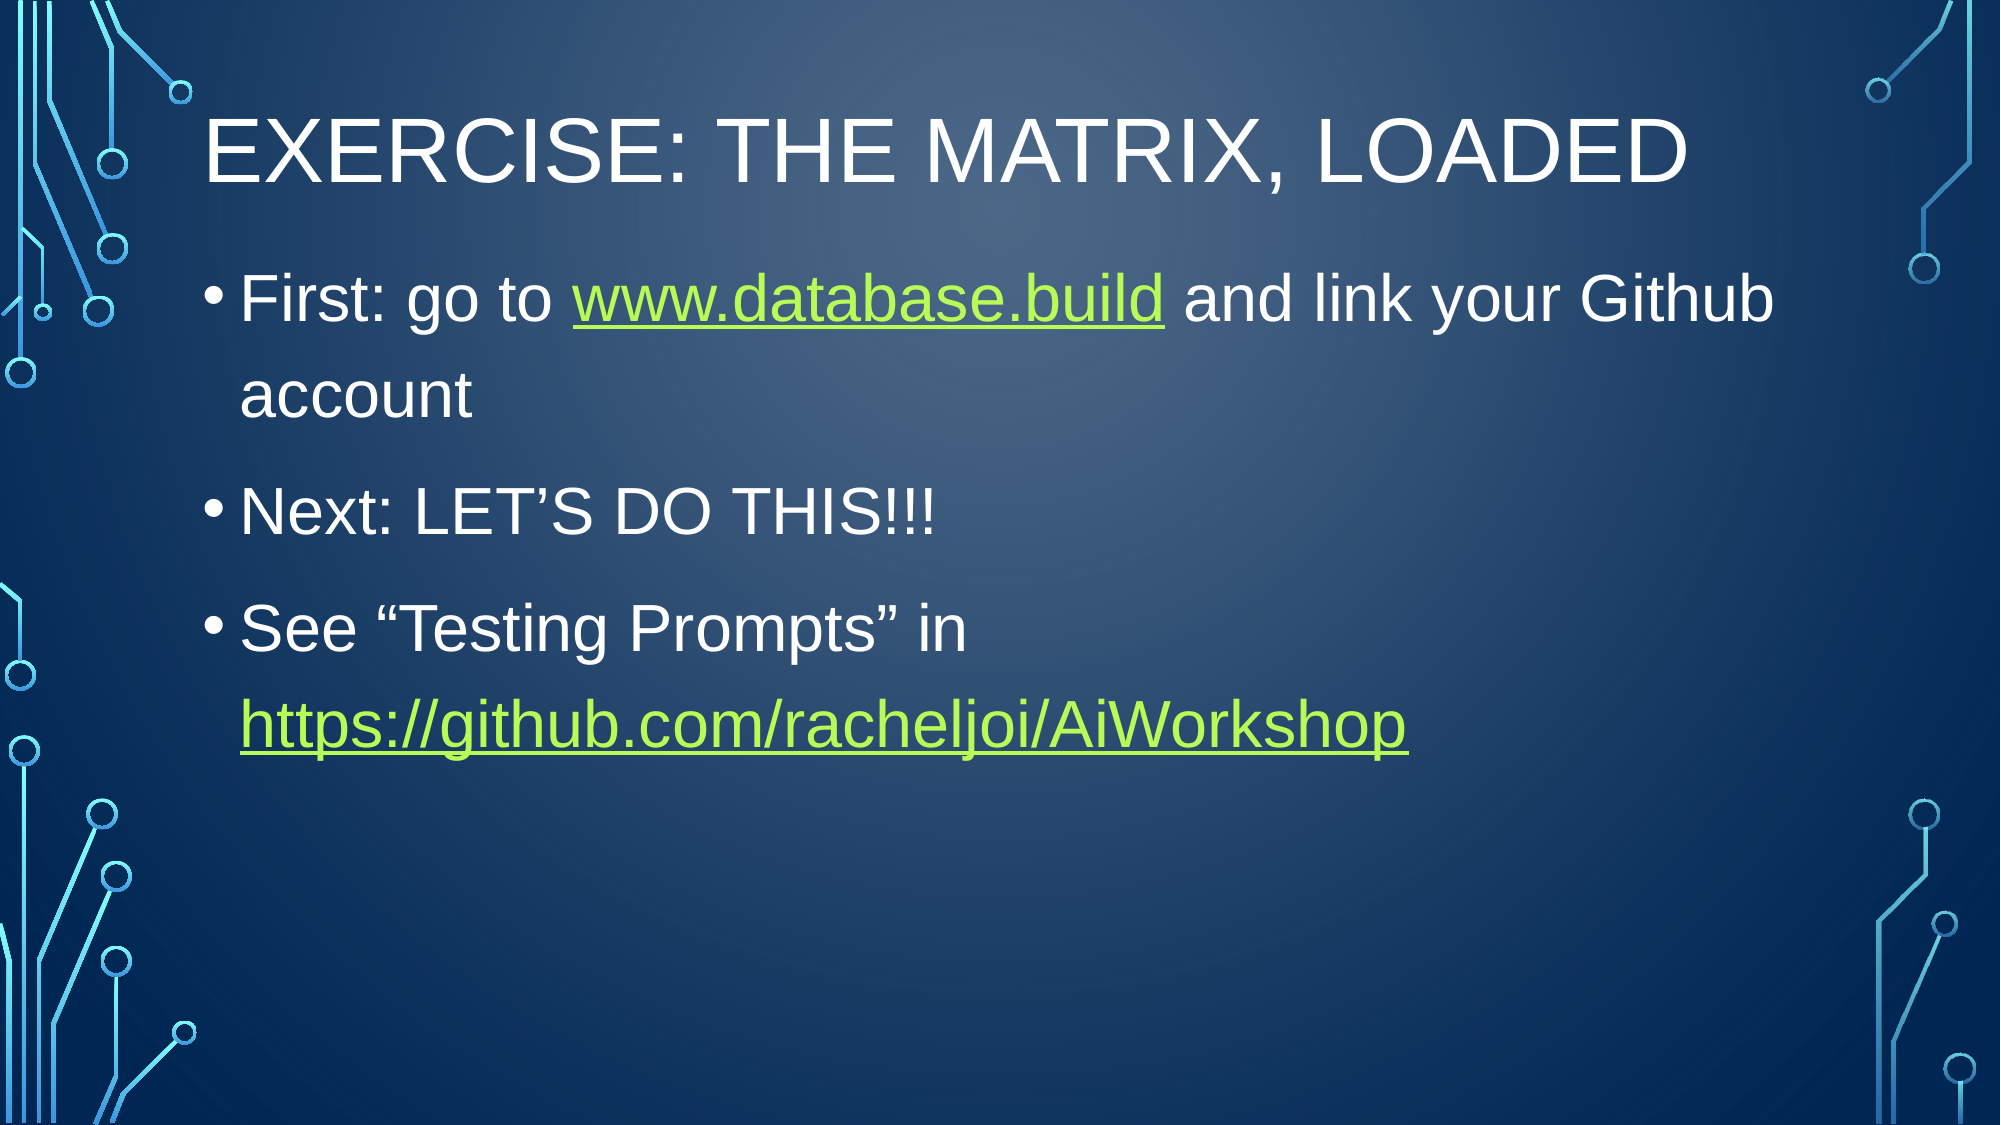

# EXERCISE: THE MATRIX, LOADED
First: go to www.database.build and link your Github account
Next: LET’S DO THIS!!!
See “Testing Prompts” in https://github.com/racheljoi/AiWorkshop